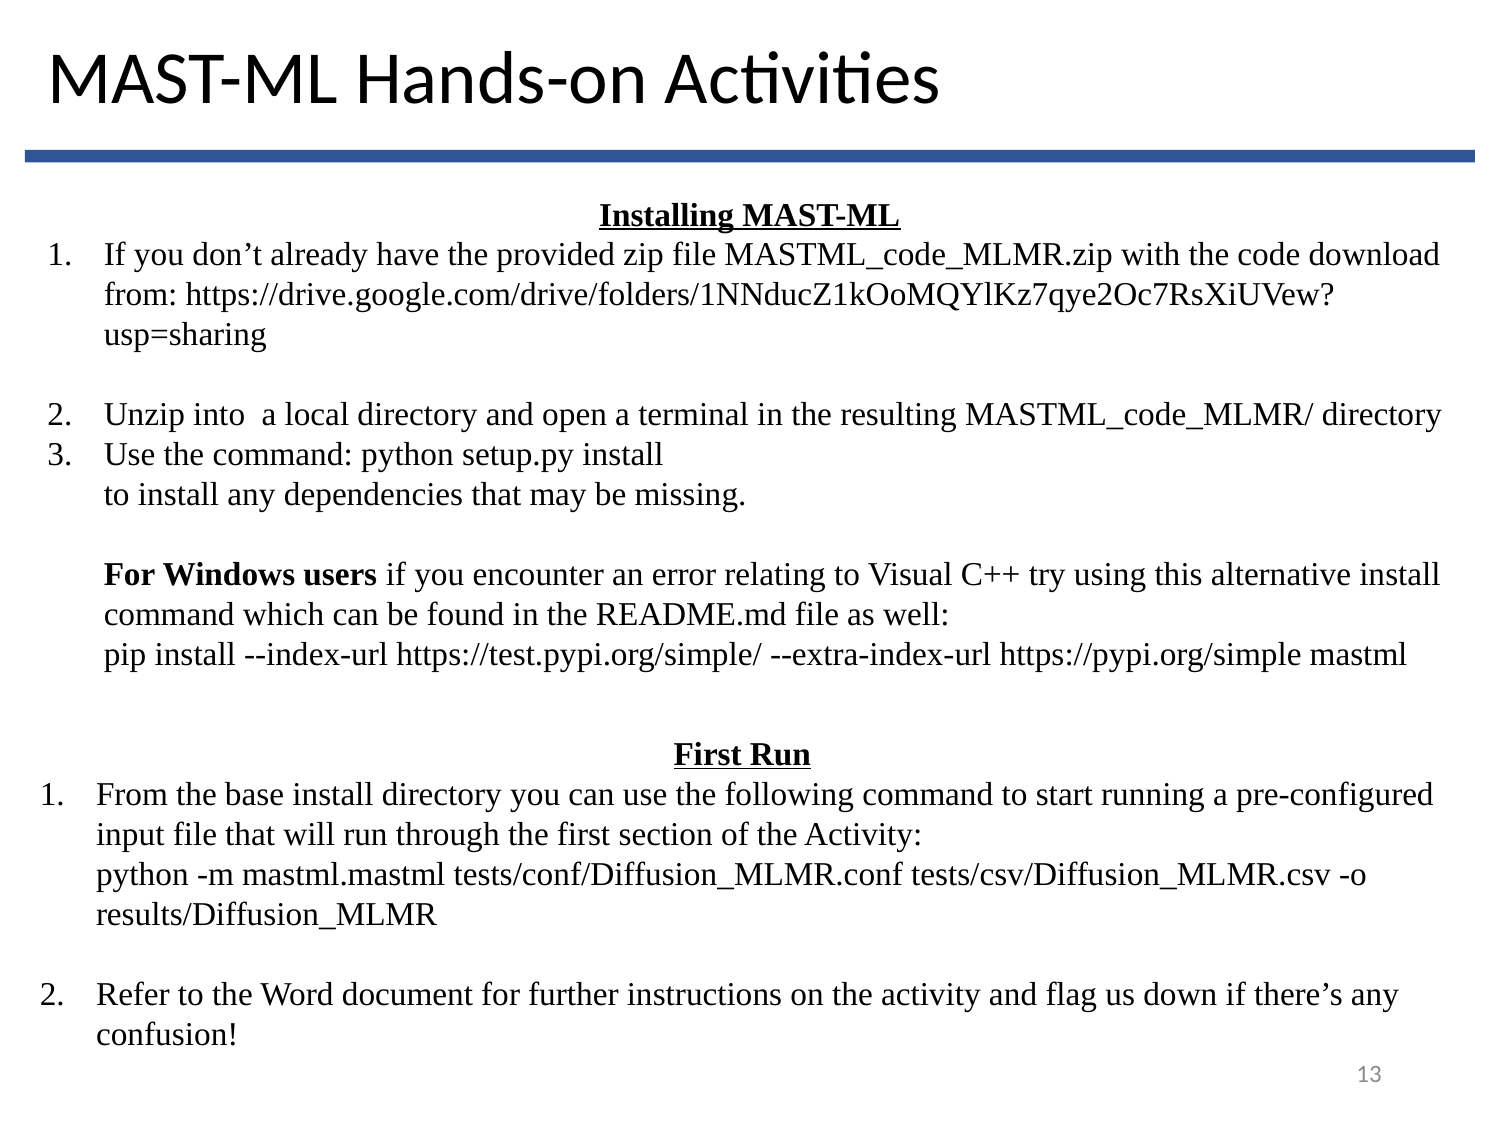

MAST-ML Hands-on Activities

Installing MAST-ML
If you don’t already have the provided zip file MASTML_code_MLMR.zip with the code download from: https://drive.google.com/drive/folders/1NNducZ1kOoMQYlKz7qye2Oc7RsXiUVew?usp=sharing
Unzip into  a local directory and open a terminal in the resulting MASTML_code_MLMR/ directory
Use the command: python setup.py install
to install any dependencies that may be missing.
For Windows users if you encounter an error relating to Visual C++ try using this alternative install command which can be found in the README.md file as well:
pip install --index-url https://test.pypi.org/simple/ --extra-index-url https://pypi.org/simple mastml
First Run
From the base install directory you can use the following command to start running a pre-configured input file that will run through the first section of the Activity:
python -m mastml.mastml tests/conf/Diffusion_MLMR.conf tests/csv/Diffusion_MLMR.csv -o results/Diffusion_MLMR

Refer to the Word document for further instructions on the activity and flag us down if there’s any confusion!
13